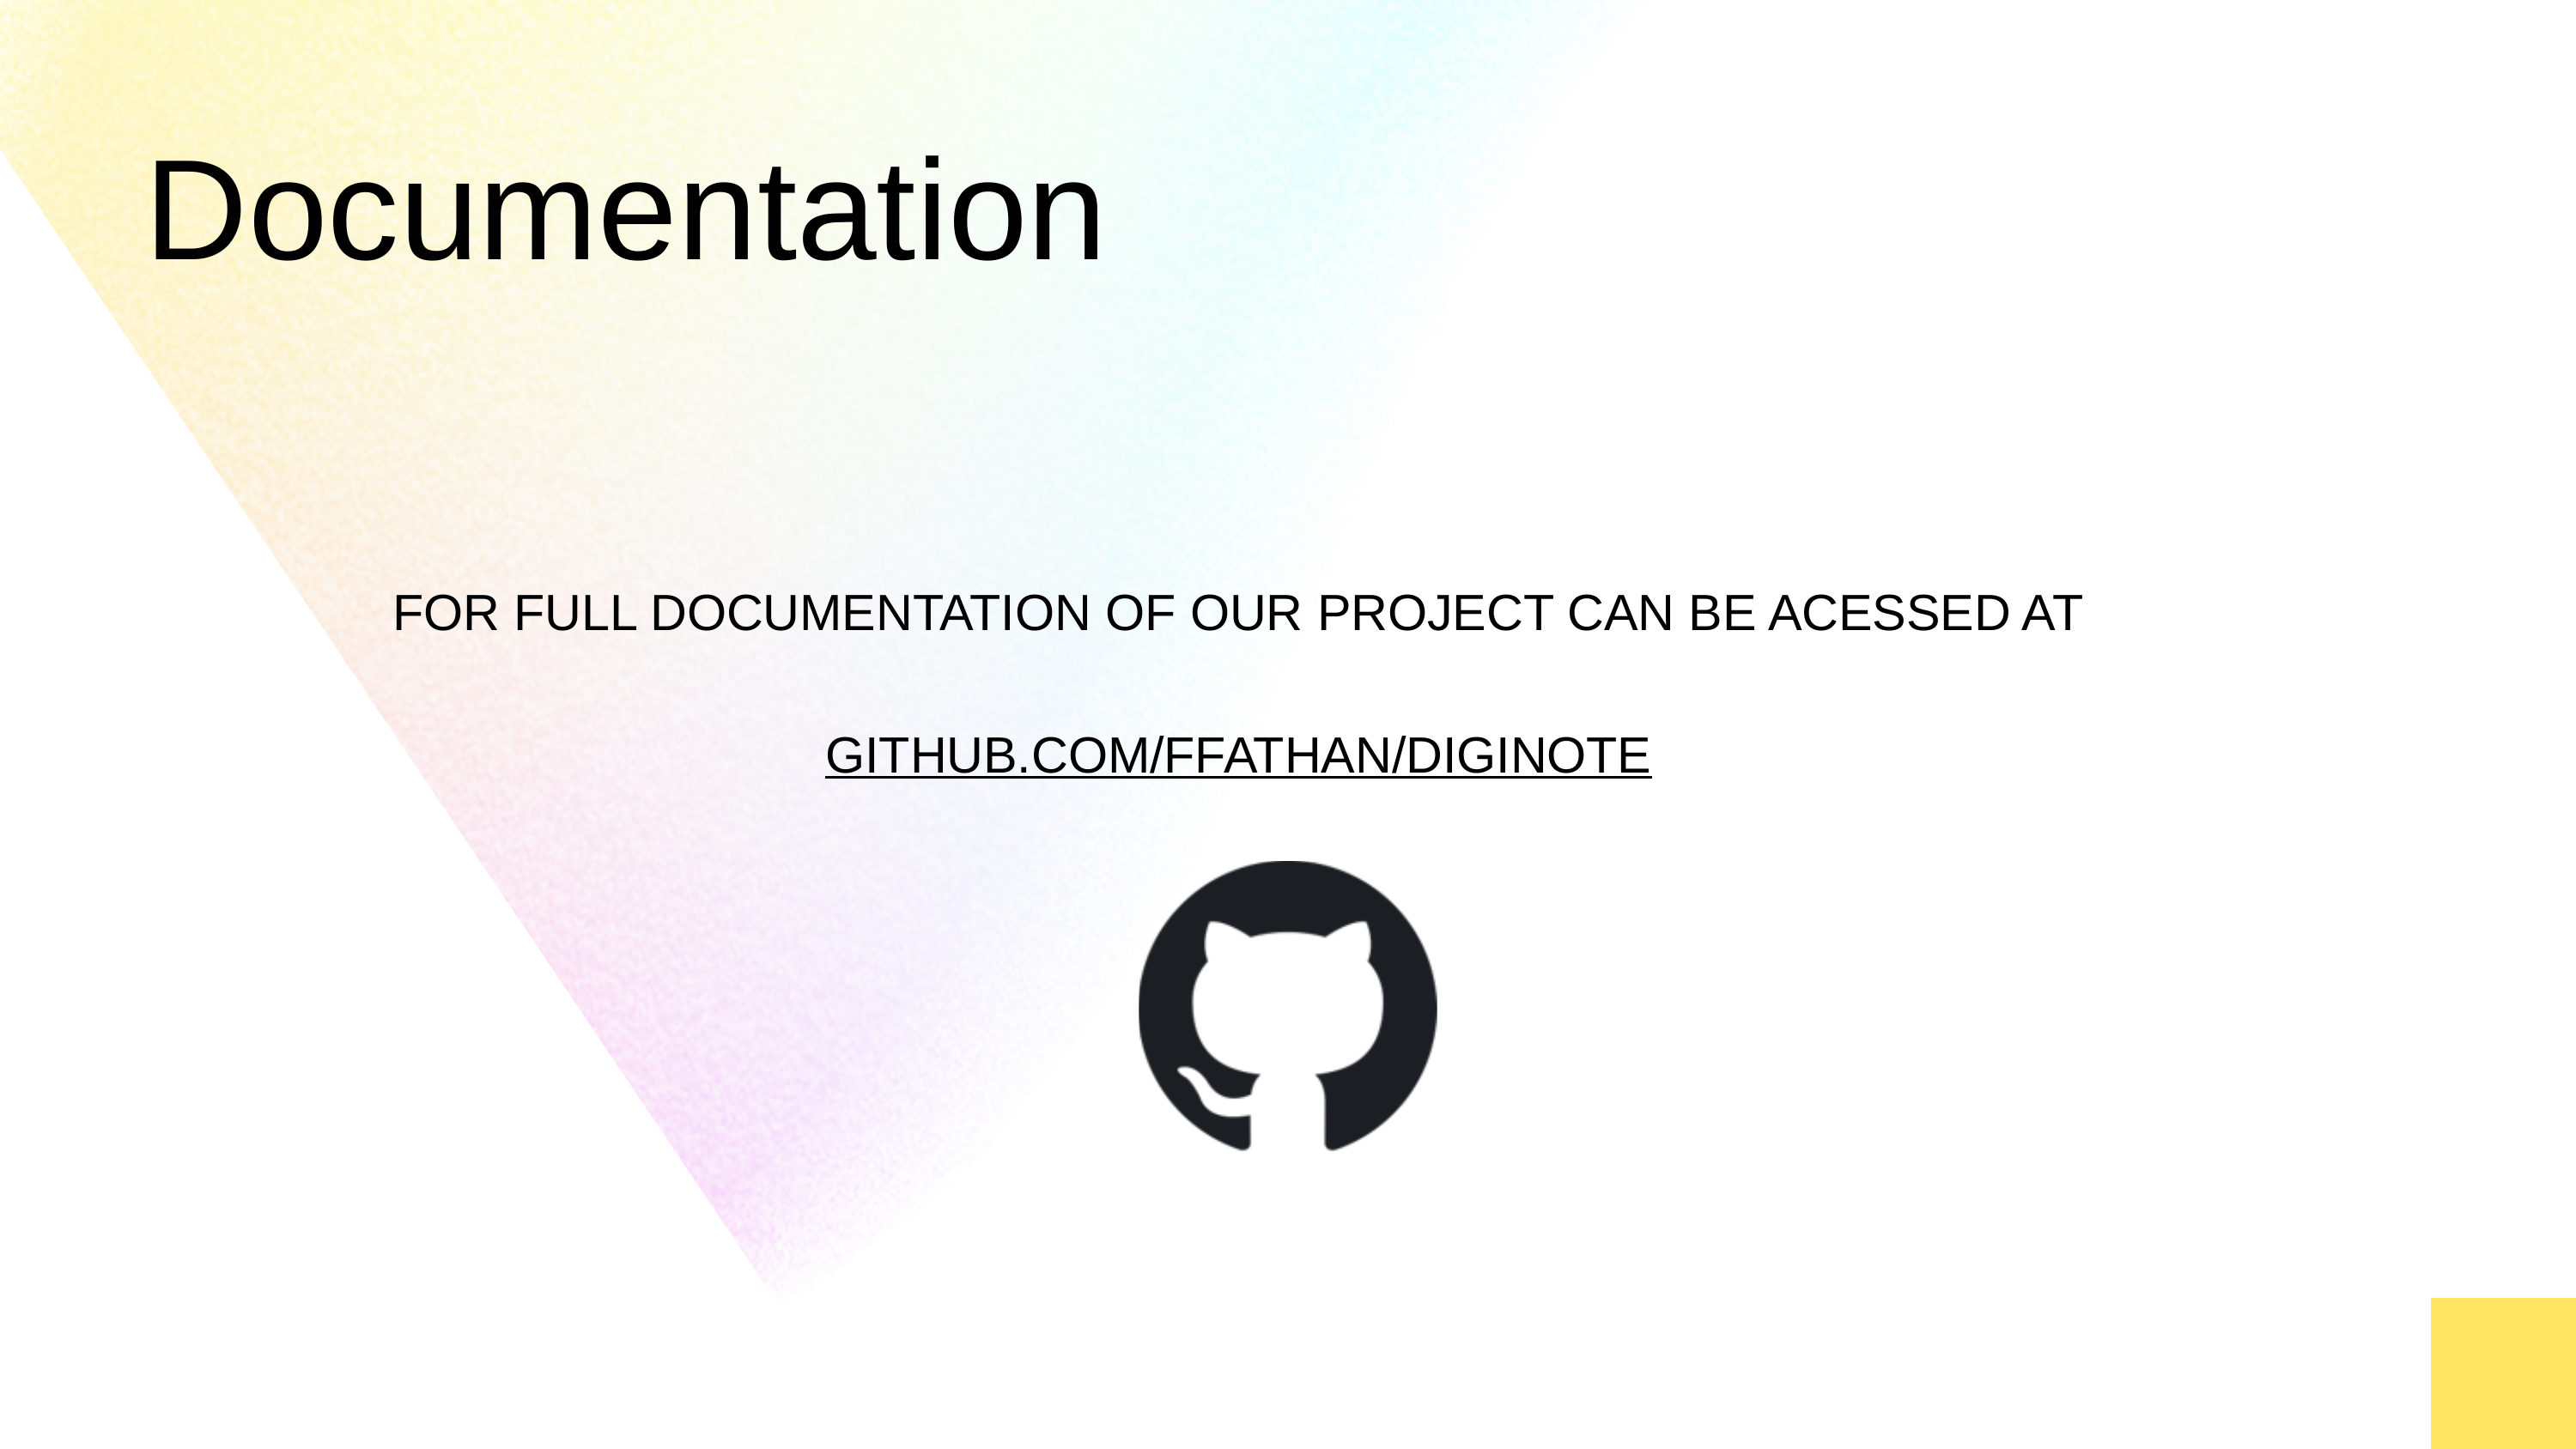

Documentation
FOR FULL DOCUMENTATION OF OUR PROJECT CAN BE ACESSED AT

GITHUB.COM/FFATHAN/DIGINOTE

09